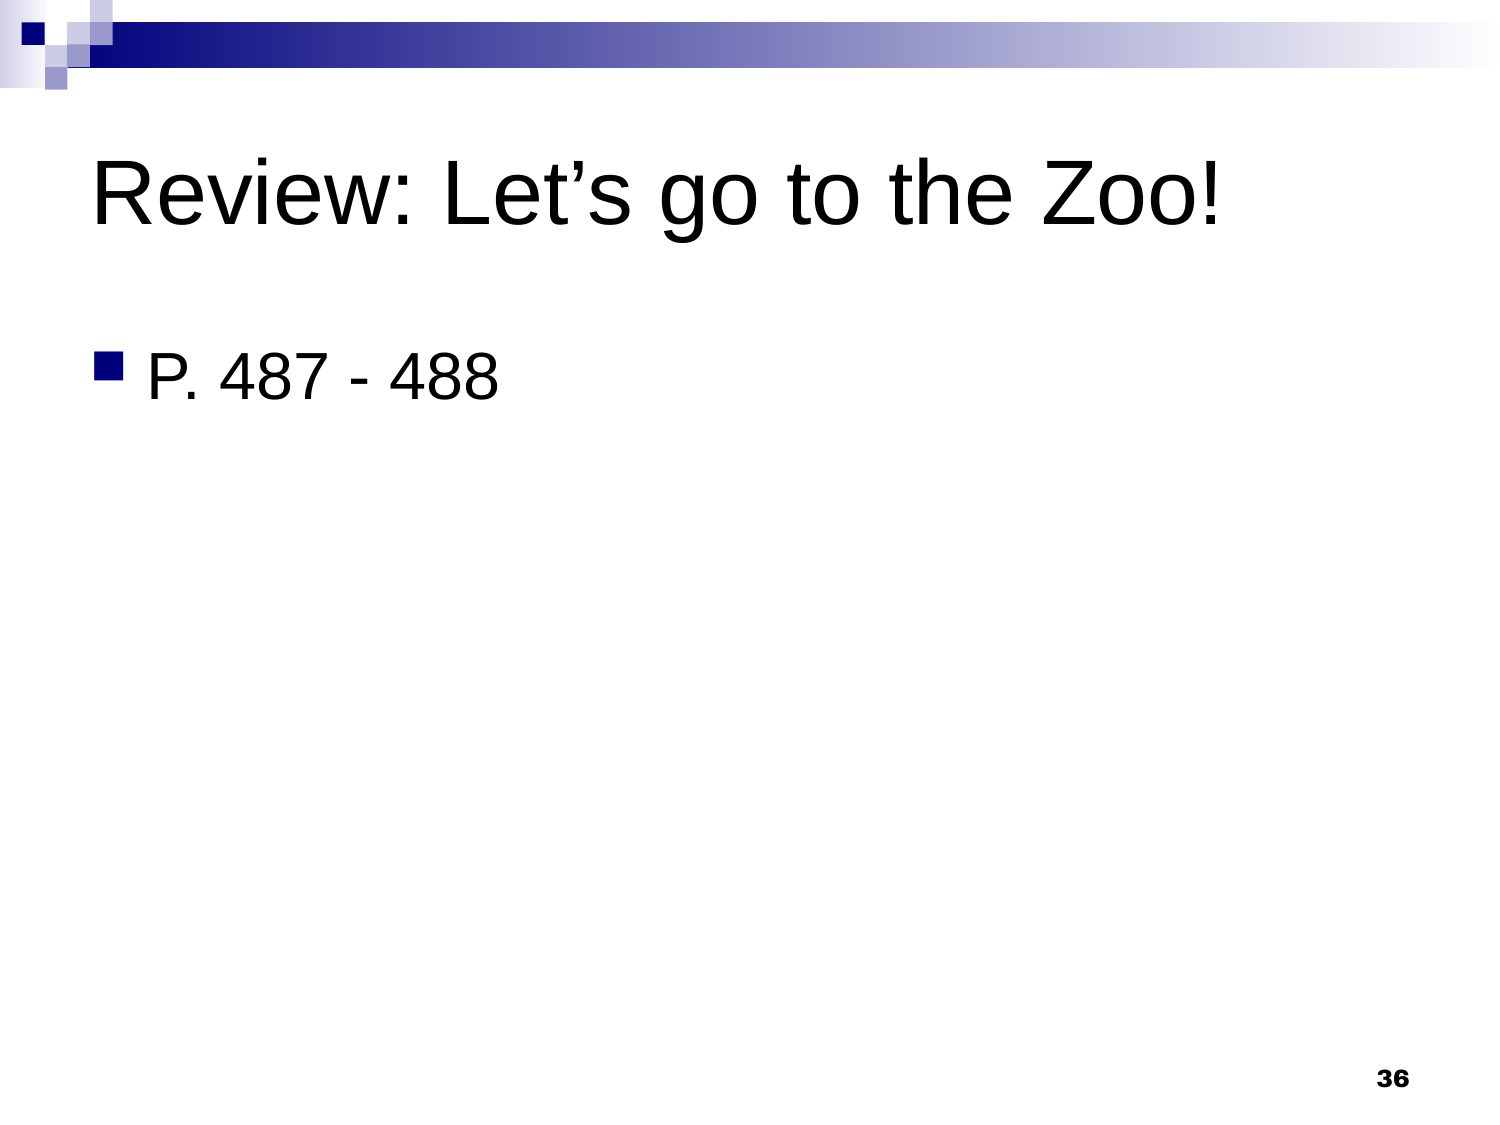

# Review: Let’s go to the Zoo!
P. 487 - 488
36